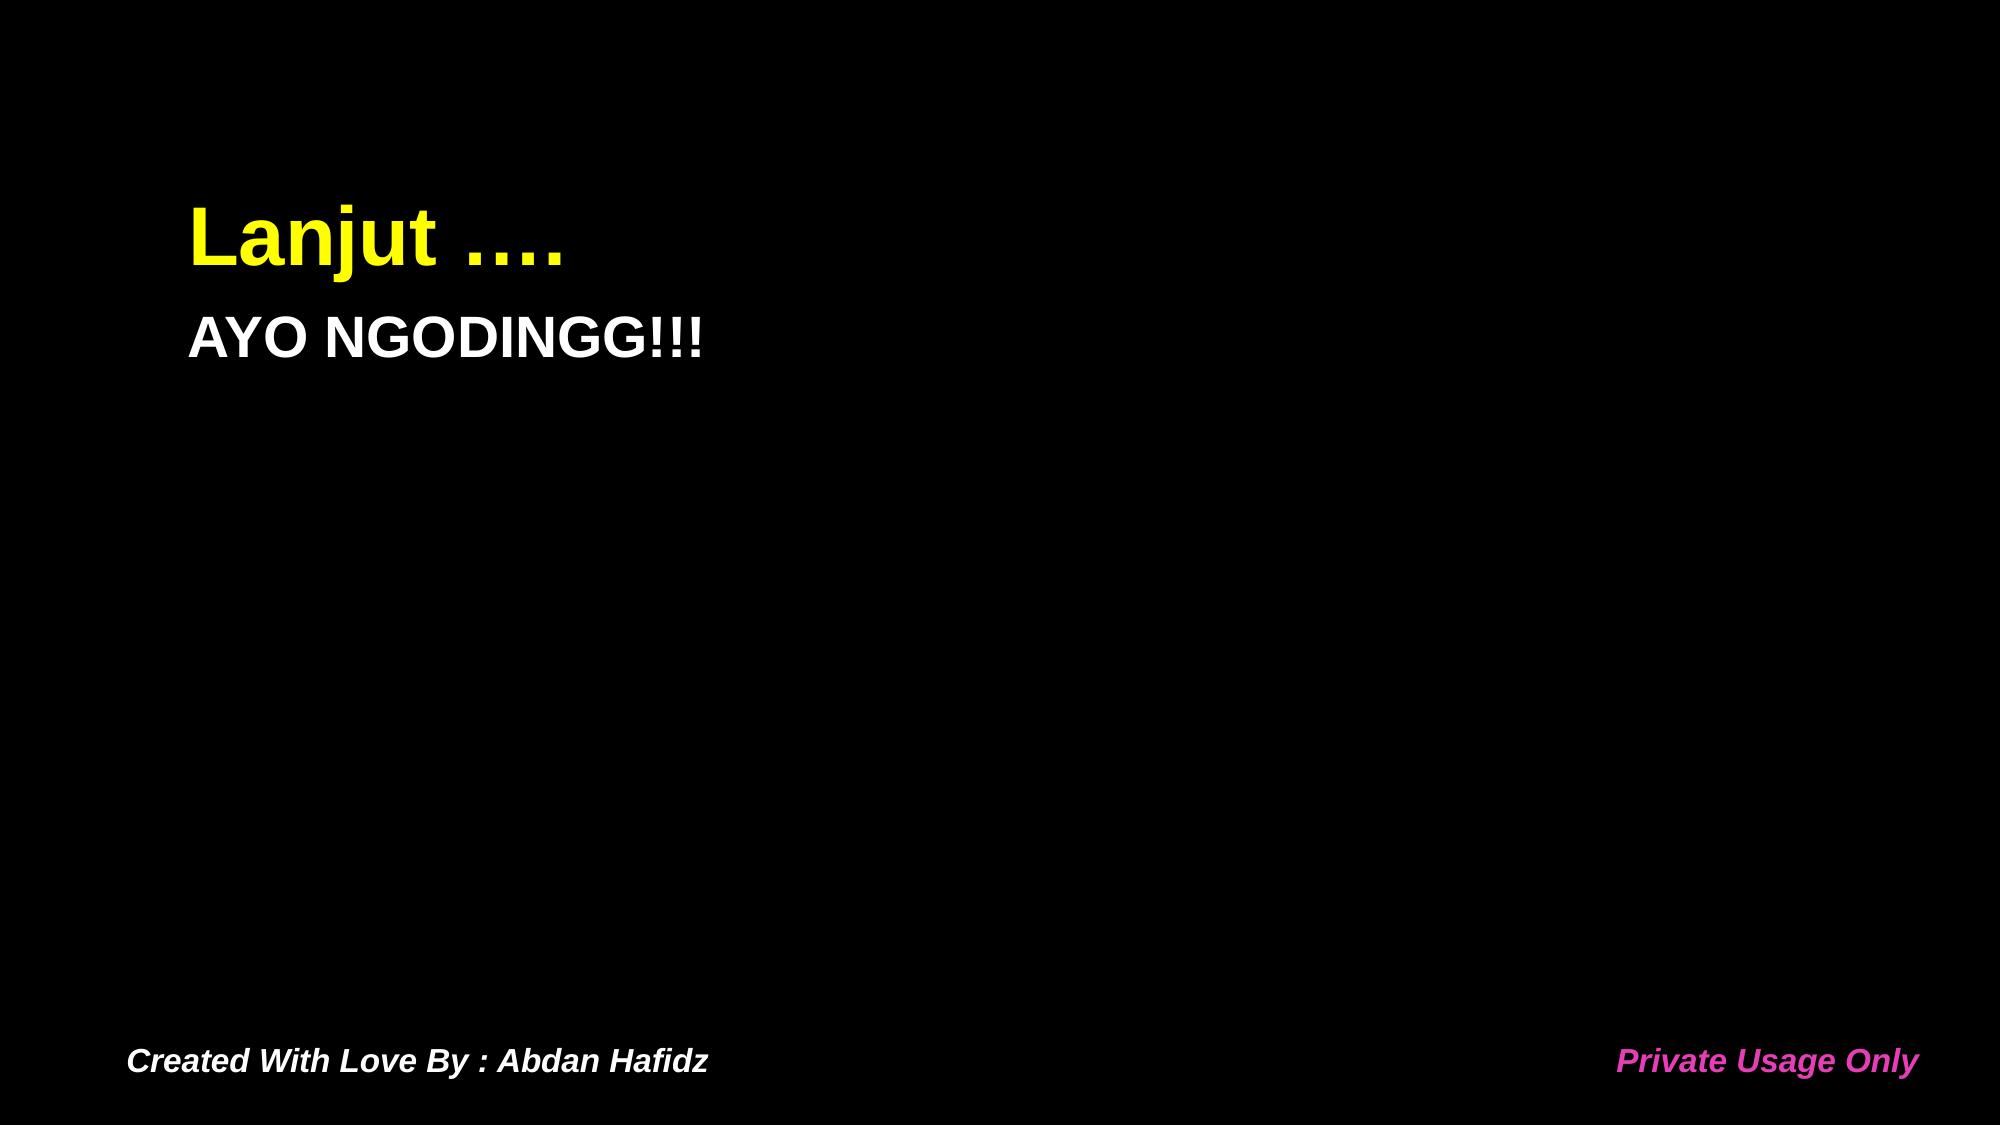

# Lanjut ….
AYO NGODINGG!!!

Created With Love By : Abdan Hafidz
Private Usage Only